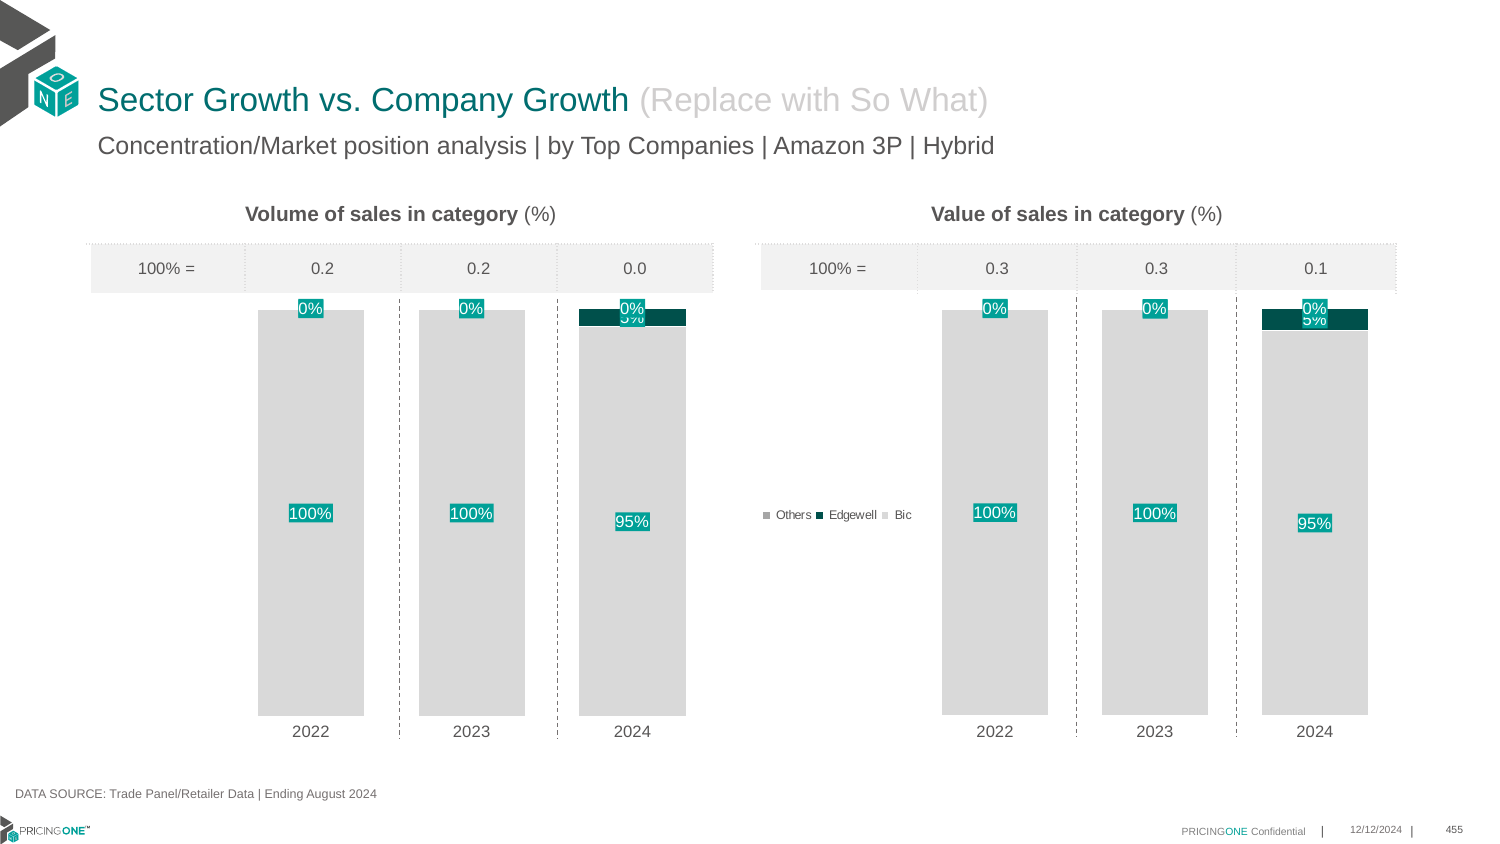

# Sector Growth vs. Company Growth (Replace with So What)
Concentration/Market position analysis | by Top Companies | Amazon 3P | Hybrid
| Volume of sales in category (%) |  |  |  |
| --- | --- | --- | --- |
| 100% = | 0.2 | 0.2 | 0.0 |
| Value of sales in category (%) |  |  |  |
| --- | --- | --- | --- |
| 100% = | 0.3 | 0.3 | 0.1 |

### Chart

| Category | Bic | Edgewell | Others |
|---|---|---|---|
| 2022 | 0.9970619778027185 | 0.0022396807581992768 | 0.0006983414390821798 |
| 2023 | 0.996556519775635 | 0.0028943708592278597 | 0.0005491093651372004 |
| 2024 | 0.954255036845006 | 0.045744963154993976 | 0.0 |

### Chart

| Category | Bic | Edgewell | Others |
|---|---|---|---|
| 2022 | 0.996897967708151 | 0.002417128132361568 | 0.0006849041594874582 |
| 2023 | 0.9957404961103772 | 0.0030060179069426097 | 0.0012534859826801702 |
| 2024 | 0.9460535099881888 | 0.053946490011811225 | 0.0 |
DATA SOURCE: Trade Panel/Retailer Data | Ending August 2024

12/12/2024
455